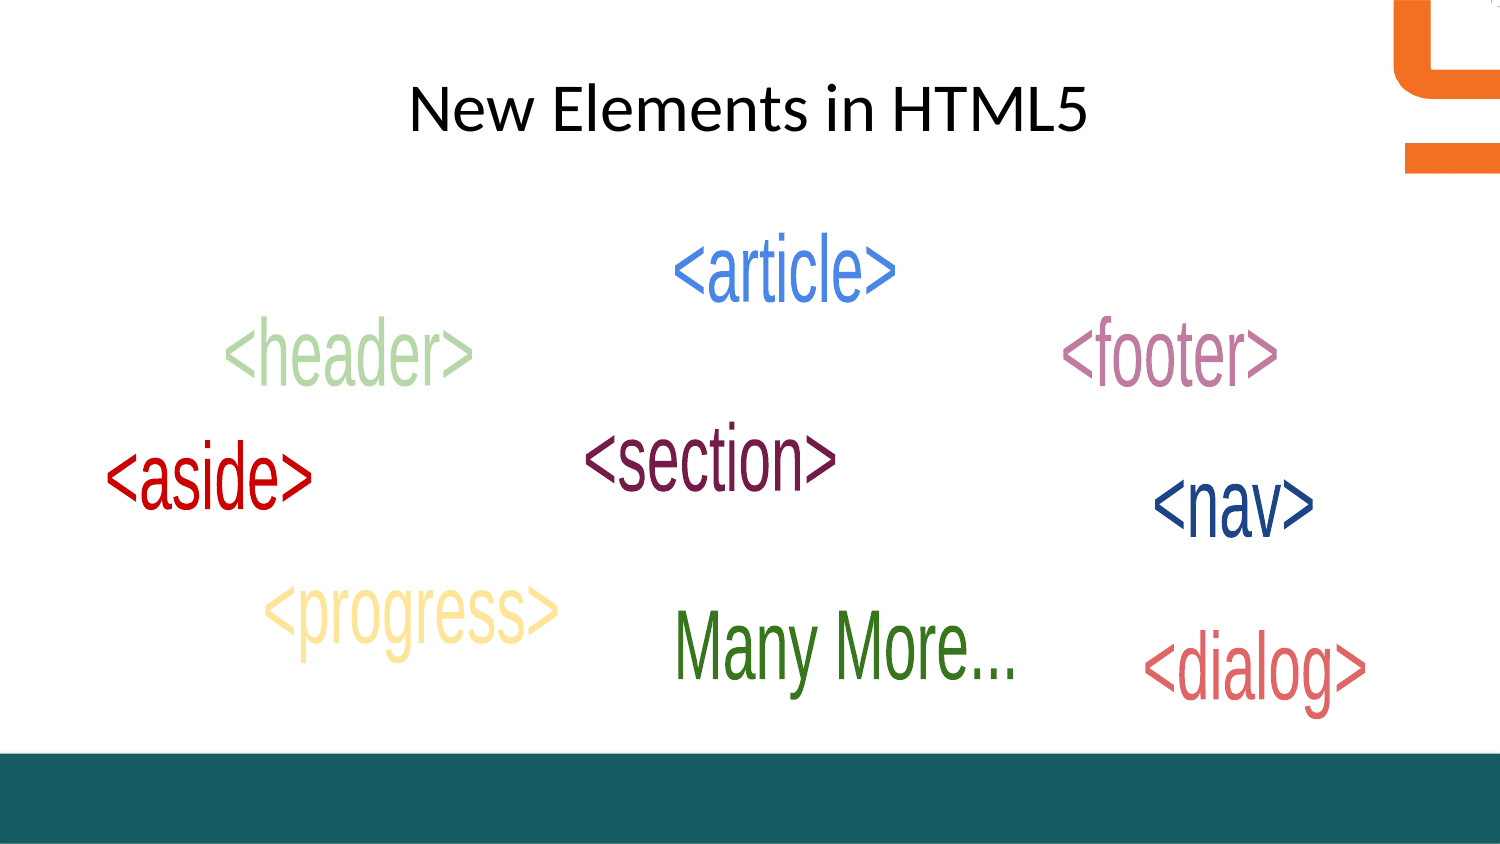

# New Elements in HTML5

<article>
<footer>
<header>
<section>
<aside>
<nav>
<progress>
Many More...
<dialog>